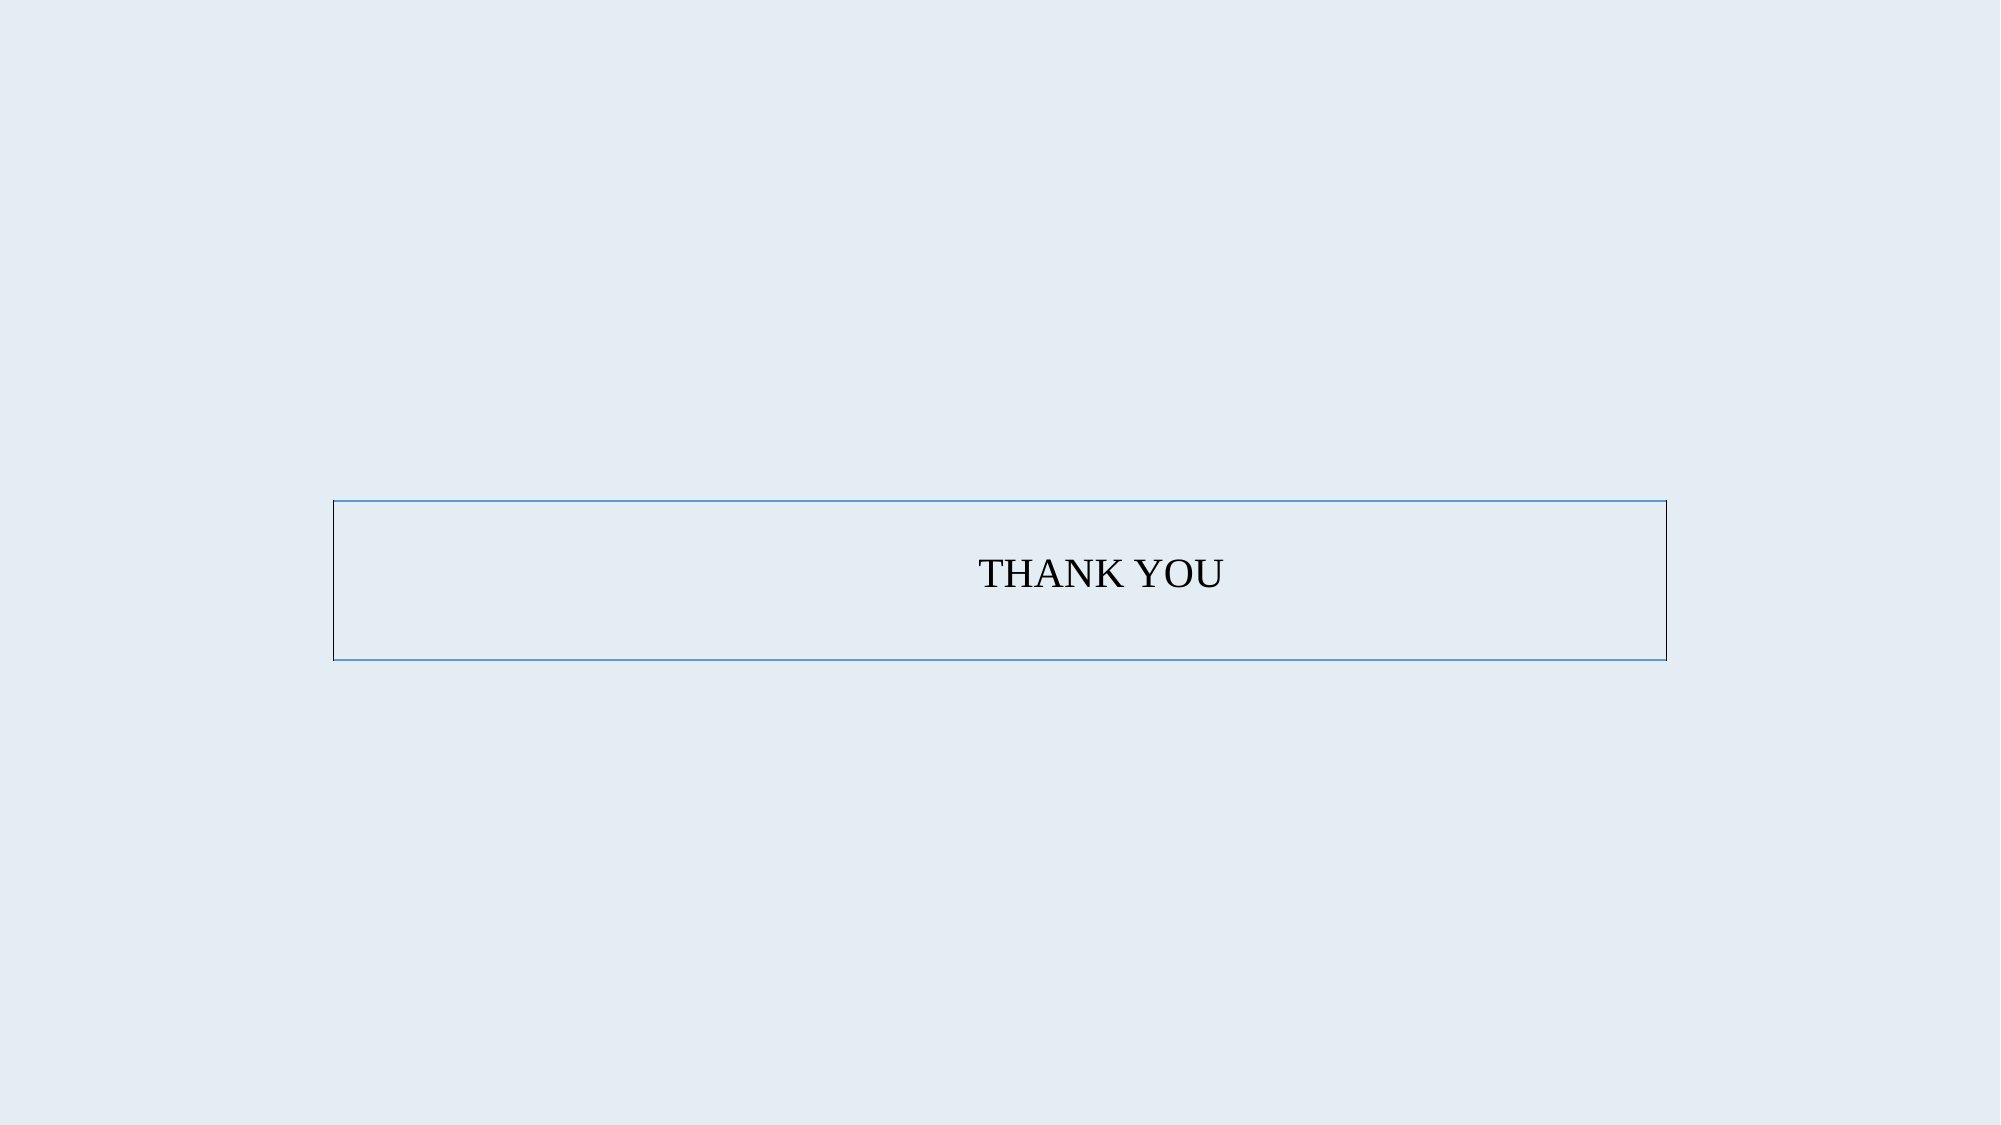

| THANK YOU |
| --- |